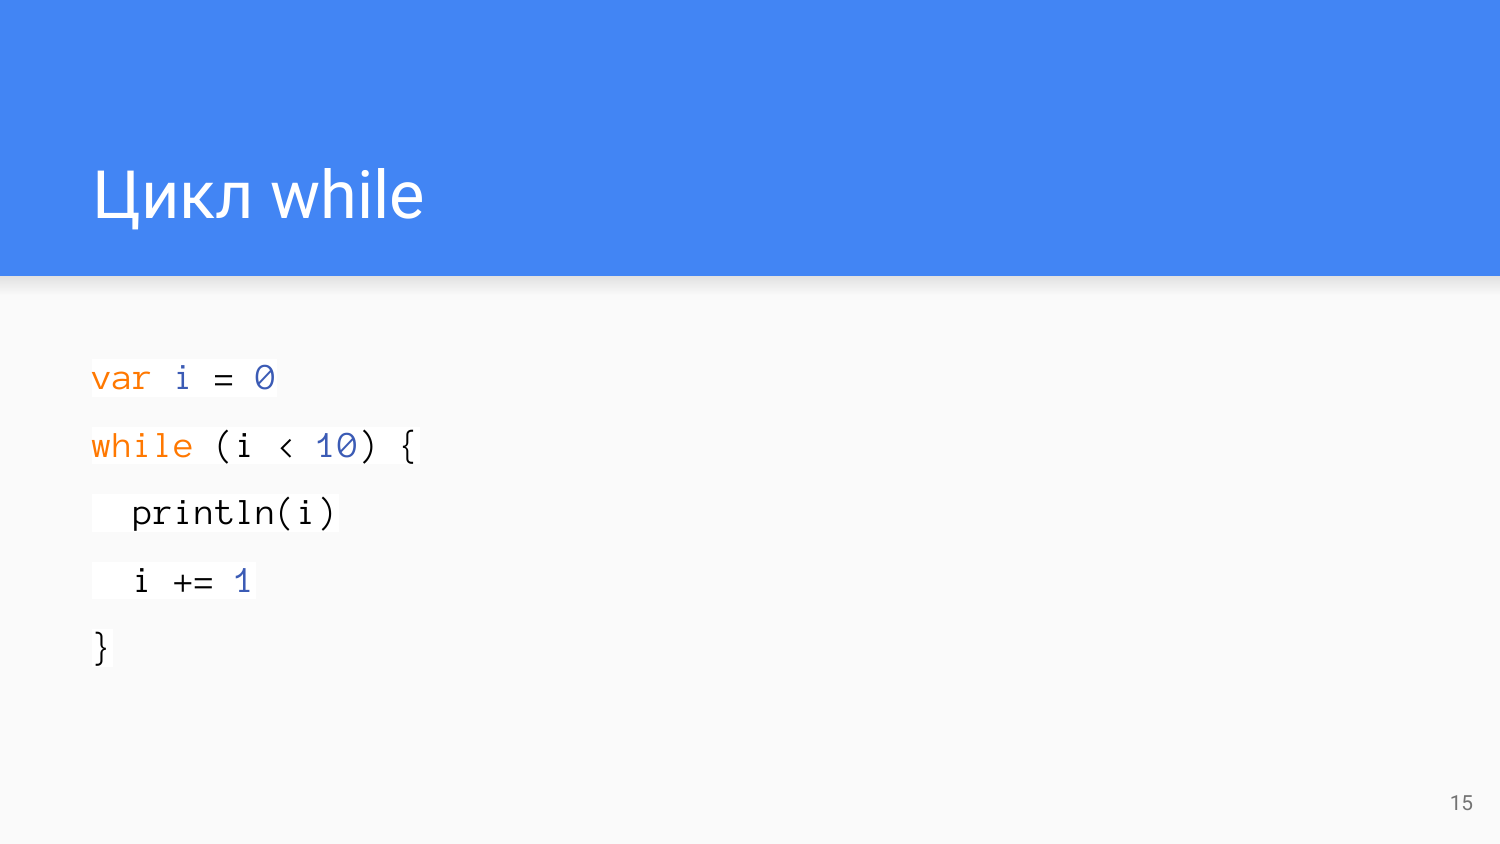

# Цикл while
var i = 0
while (i < 10) {
  println(i)
  i += 1
}
15